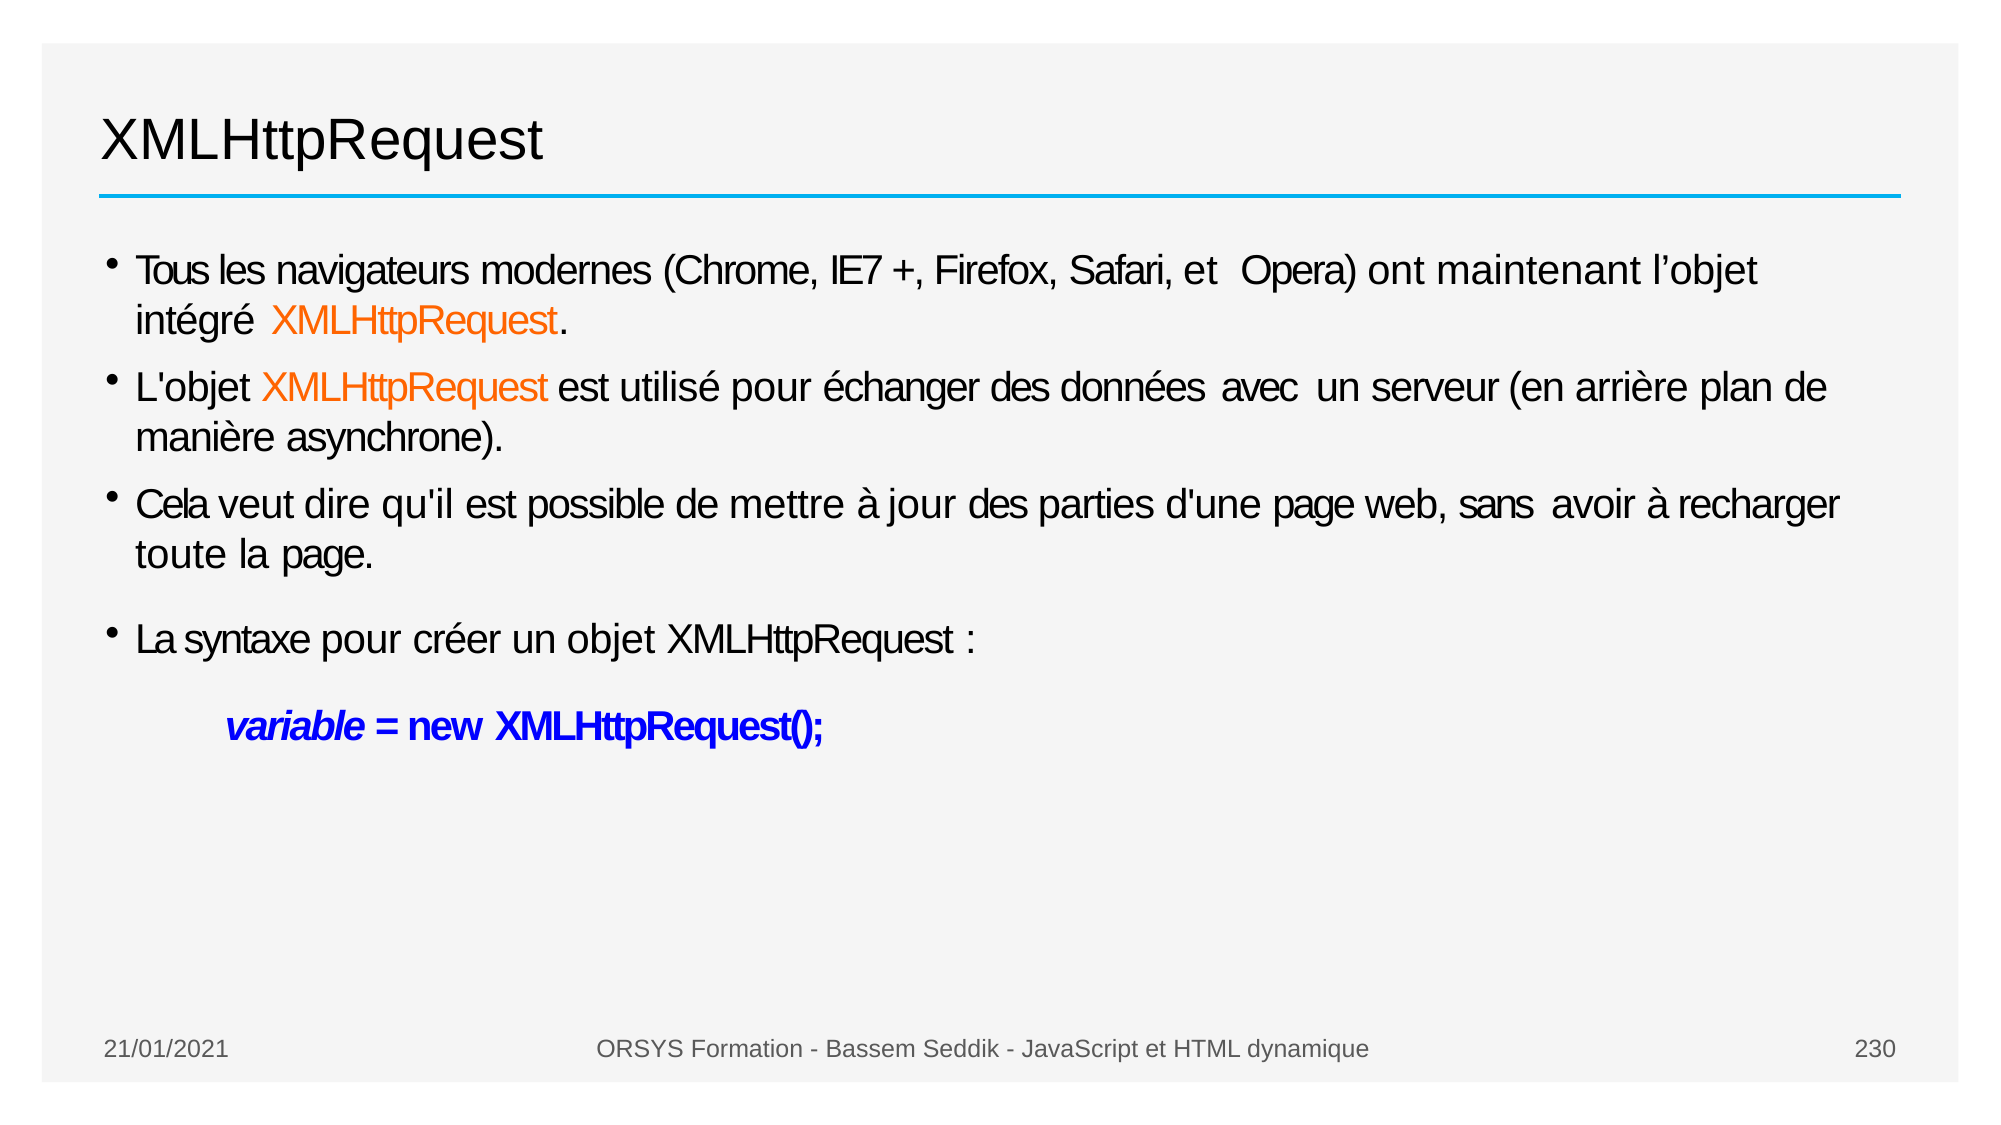

# XMLHttpRequest
Tous les navigateurs modernes (Chrome, IE7 +, Firefox, Safari, et  Opera) ont maintenant l’objet intégré  XMLHttpRequest.
L'objet XMLHttpRequest est utilisé pour échanger des données  avec  un serveur (en arrière plan de manière asynchrone).
Cela veut dire qu'il est possible de mettre à jour des parties d'une page web, sans  avoir à recharger toute la page.
La syntaxe pour créer un objet XMLHttpRequest :
variable = new XMLHttpRequest();

21/01/2021
ORSYS Formation - Bassem Seddik - JavaScript et HTML dynamique
230